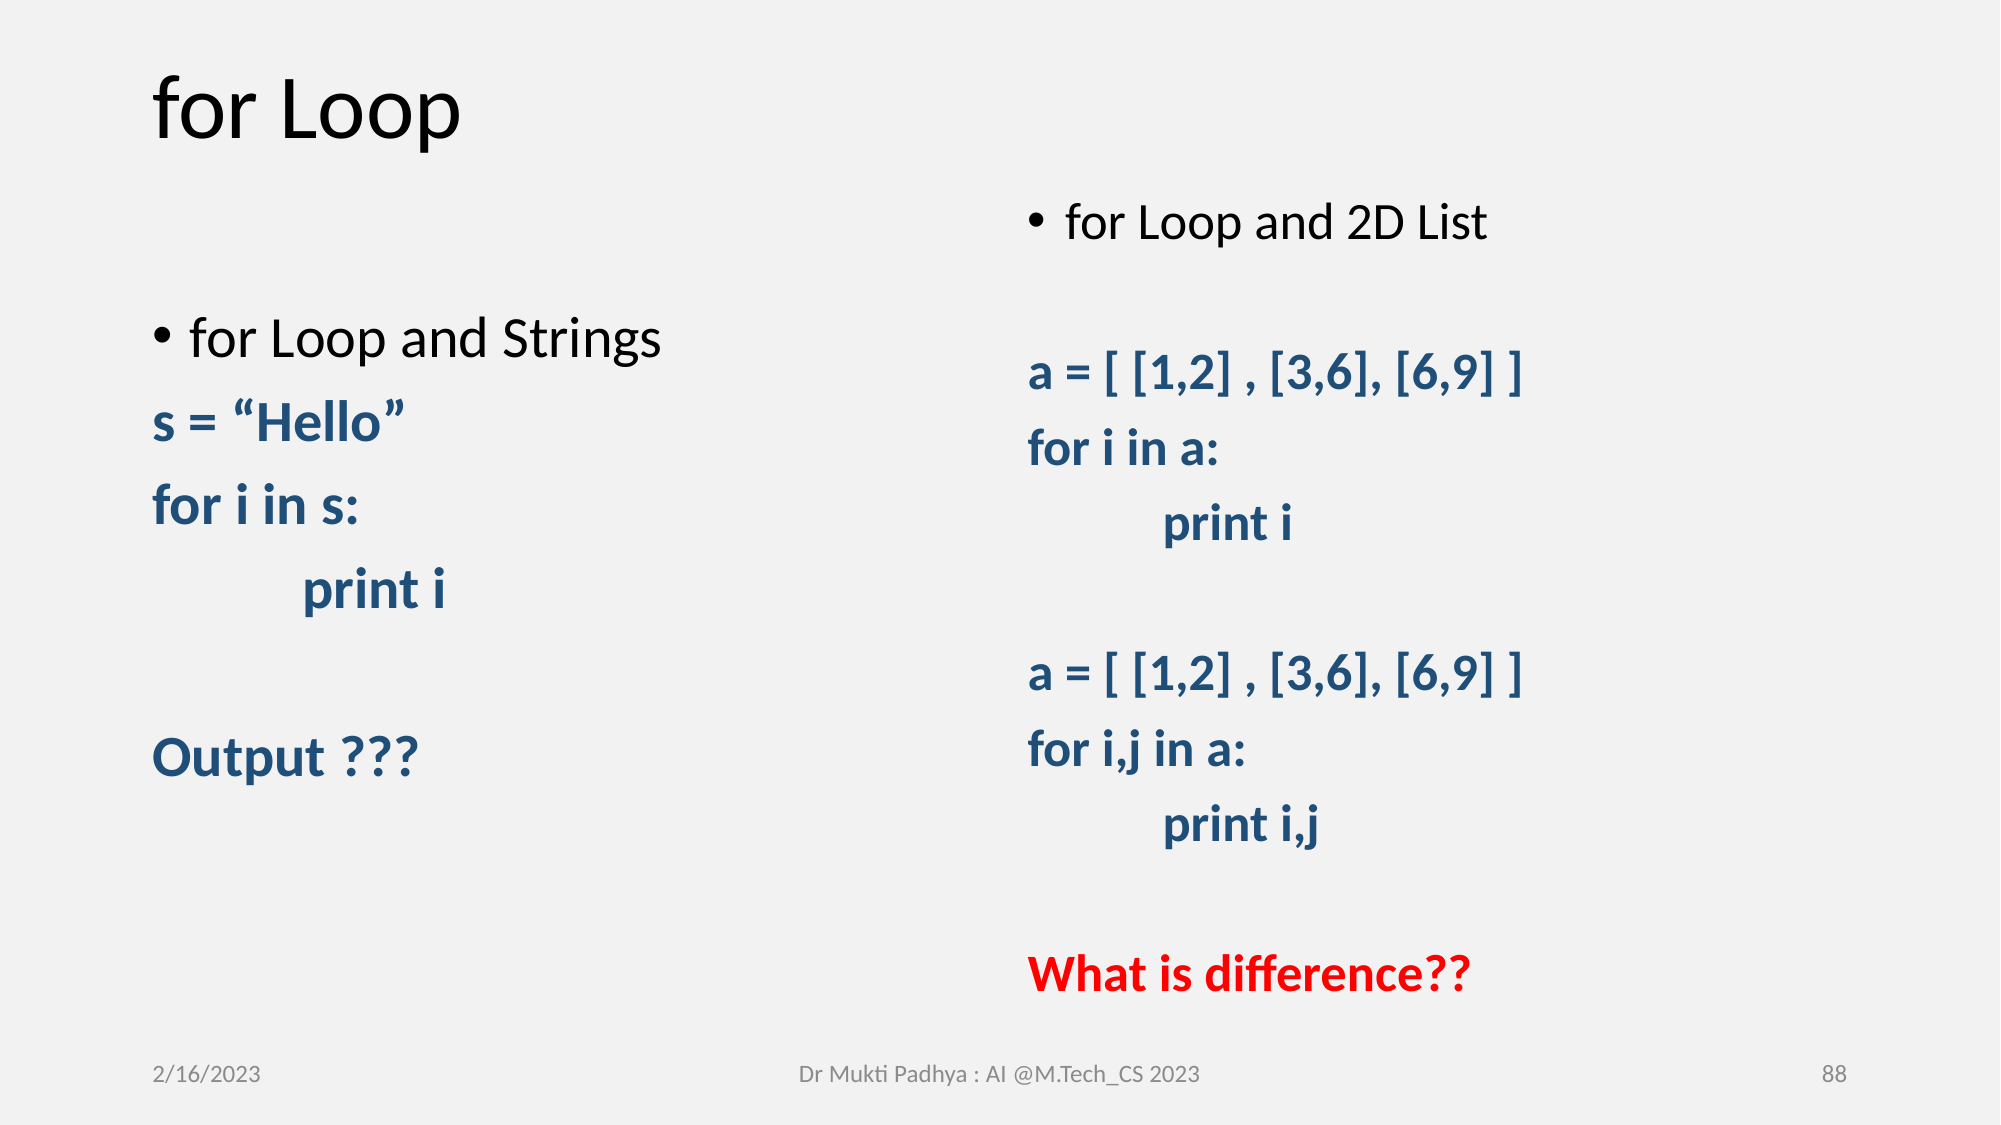

# for Loop
for Loop and 2D List

a = [ [1,2] , [3,6], [6,9] ]
for i in a:
	print i

a = [ [1,2] , [3,6], [6,9] ]
for i,j in a:
	print i,j

What is difference??
for Loop and Strings
s = “Hello”
for i in s:
	print i

Output ???

2/16/2023
Dr Mukti Padhya : AI @M.Tech_CS 2023
88